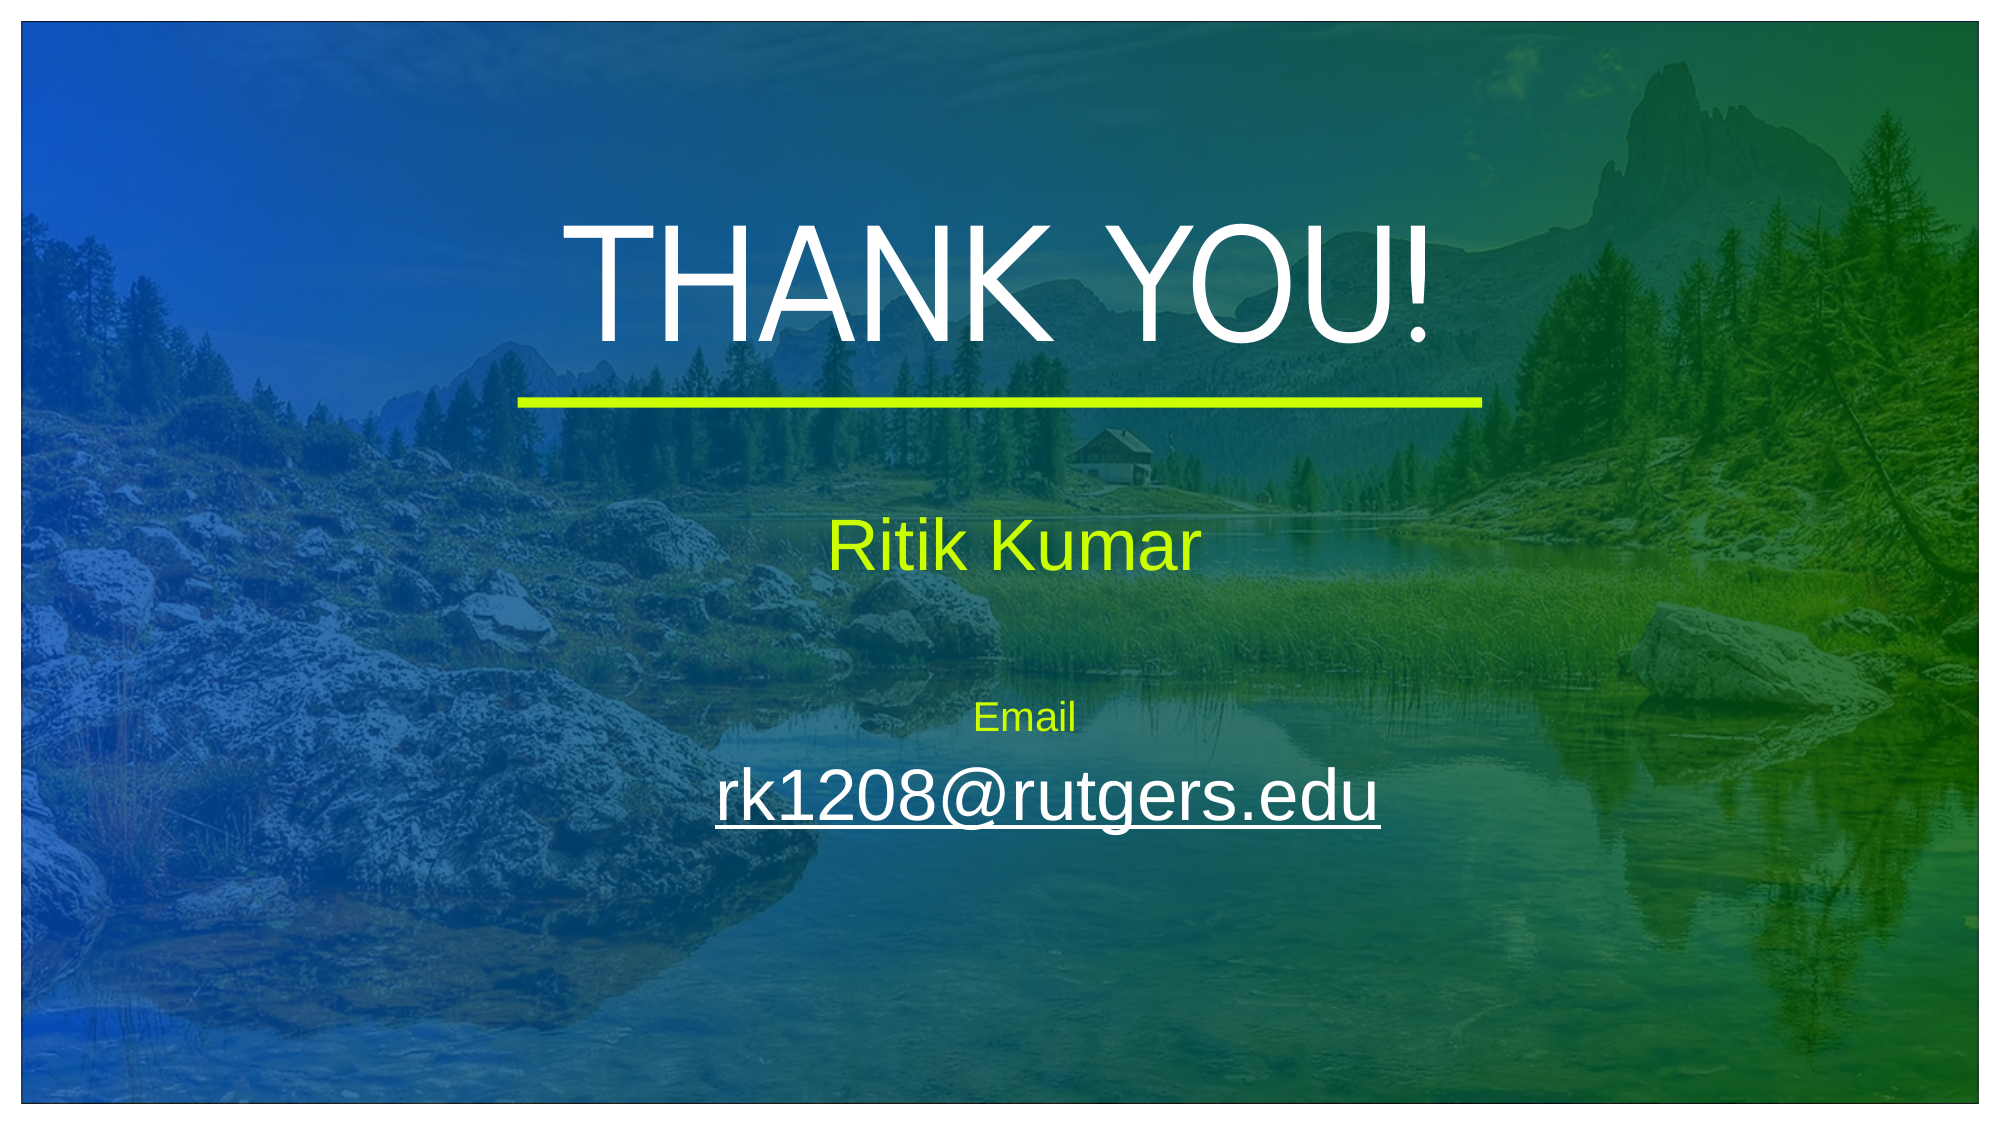

# THANK YOU!
Ritik Kumar
Email
rk1208@rutgers.edu